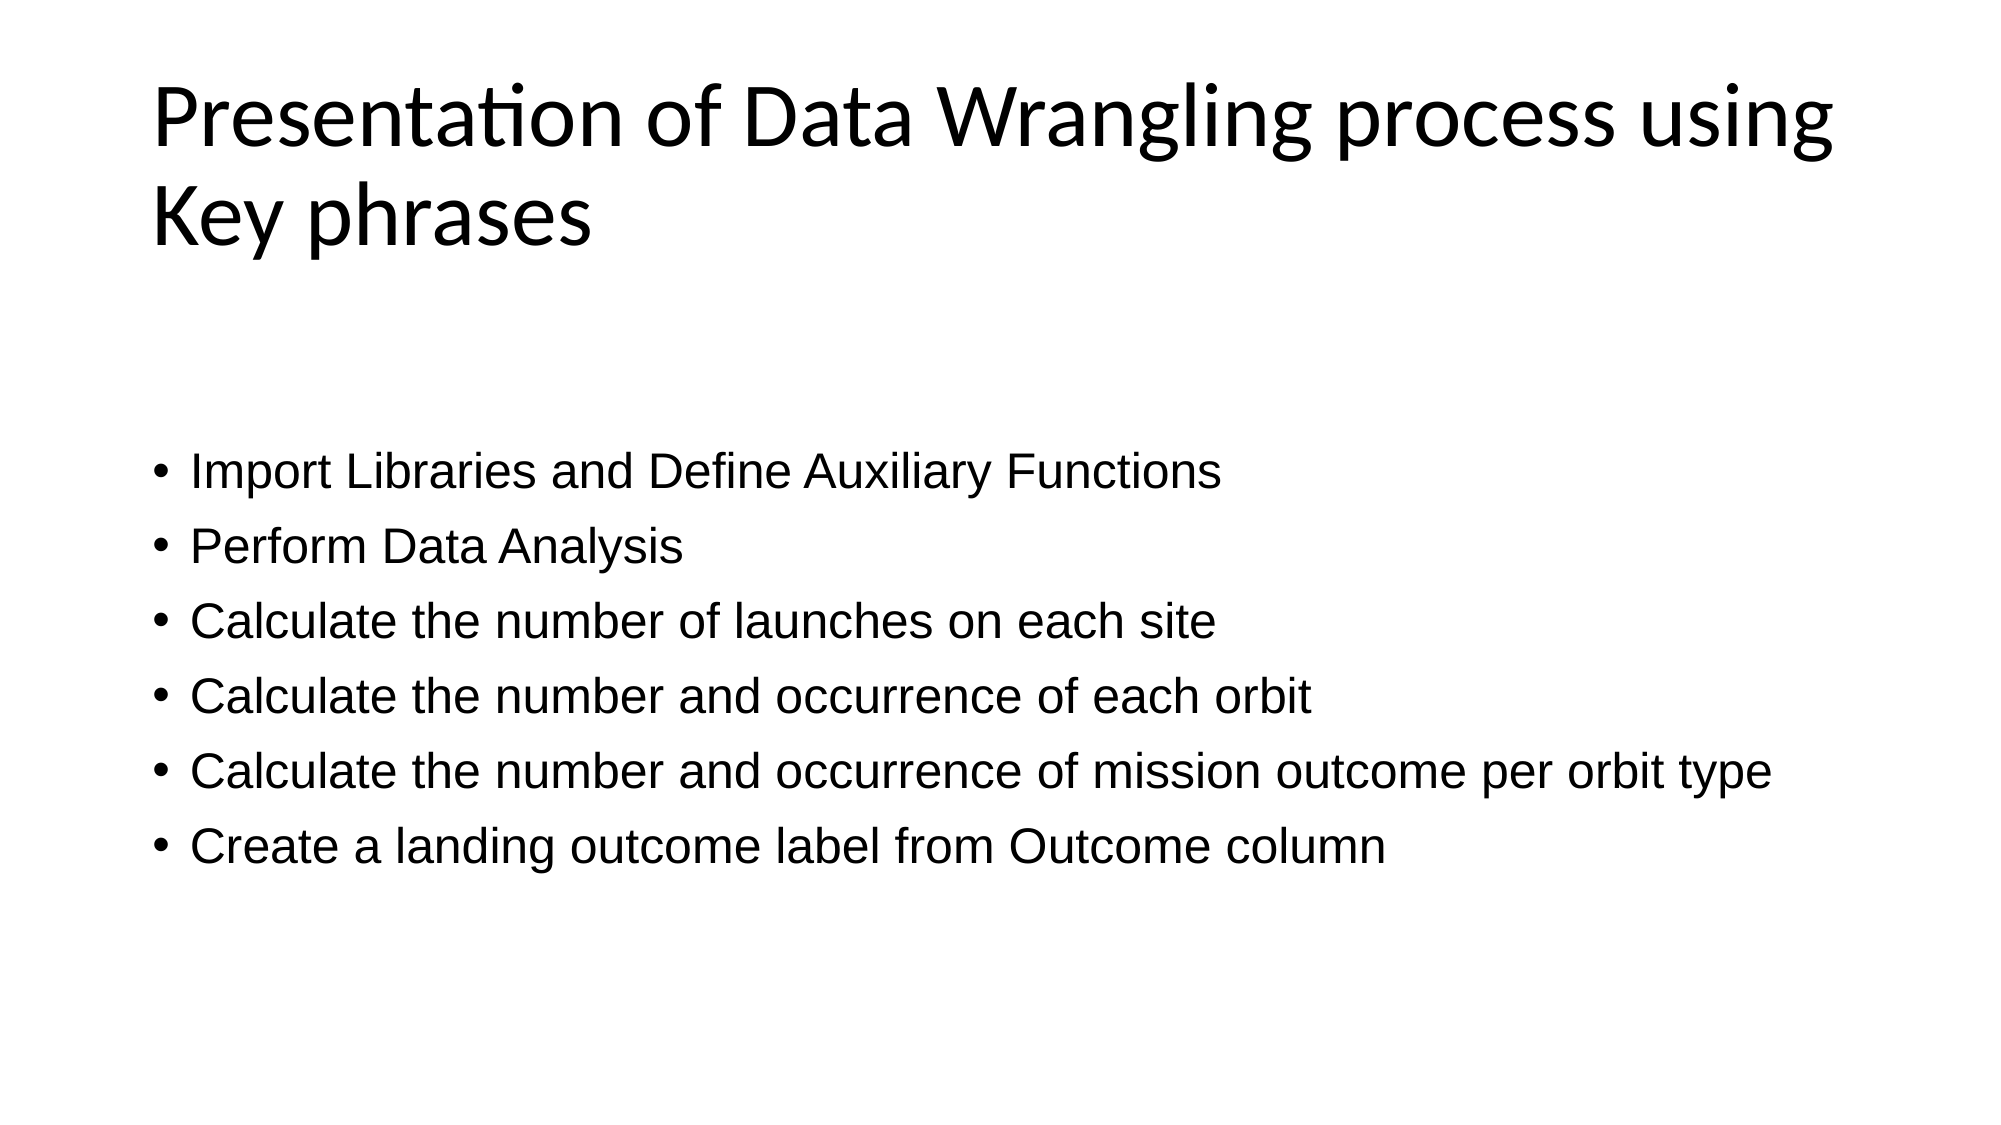

# Presentation of Data Wrangling process using Key phrases

Import Libraries and Define Auxiliary Functions
Perform Data Analysis
Calculate the number of launches on each site
Calculate the number and occurrence of each orbit
Calculate the number and occurrence of mission outcome per orbit type
Create a landing outcome label from Outcome column